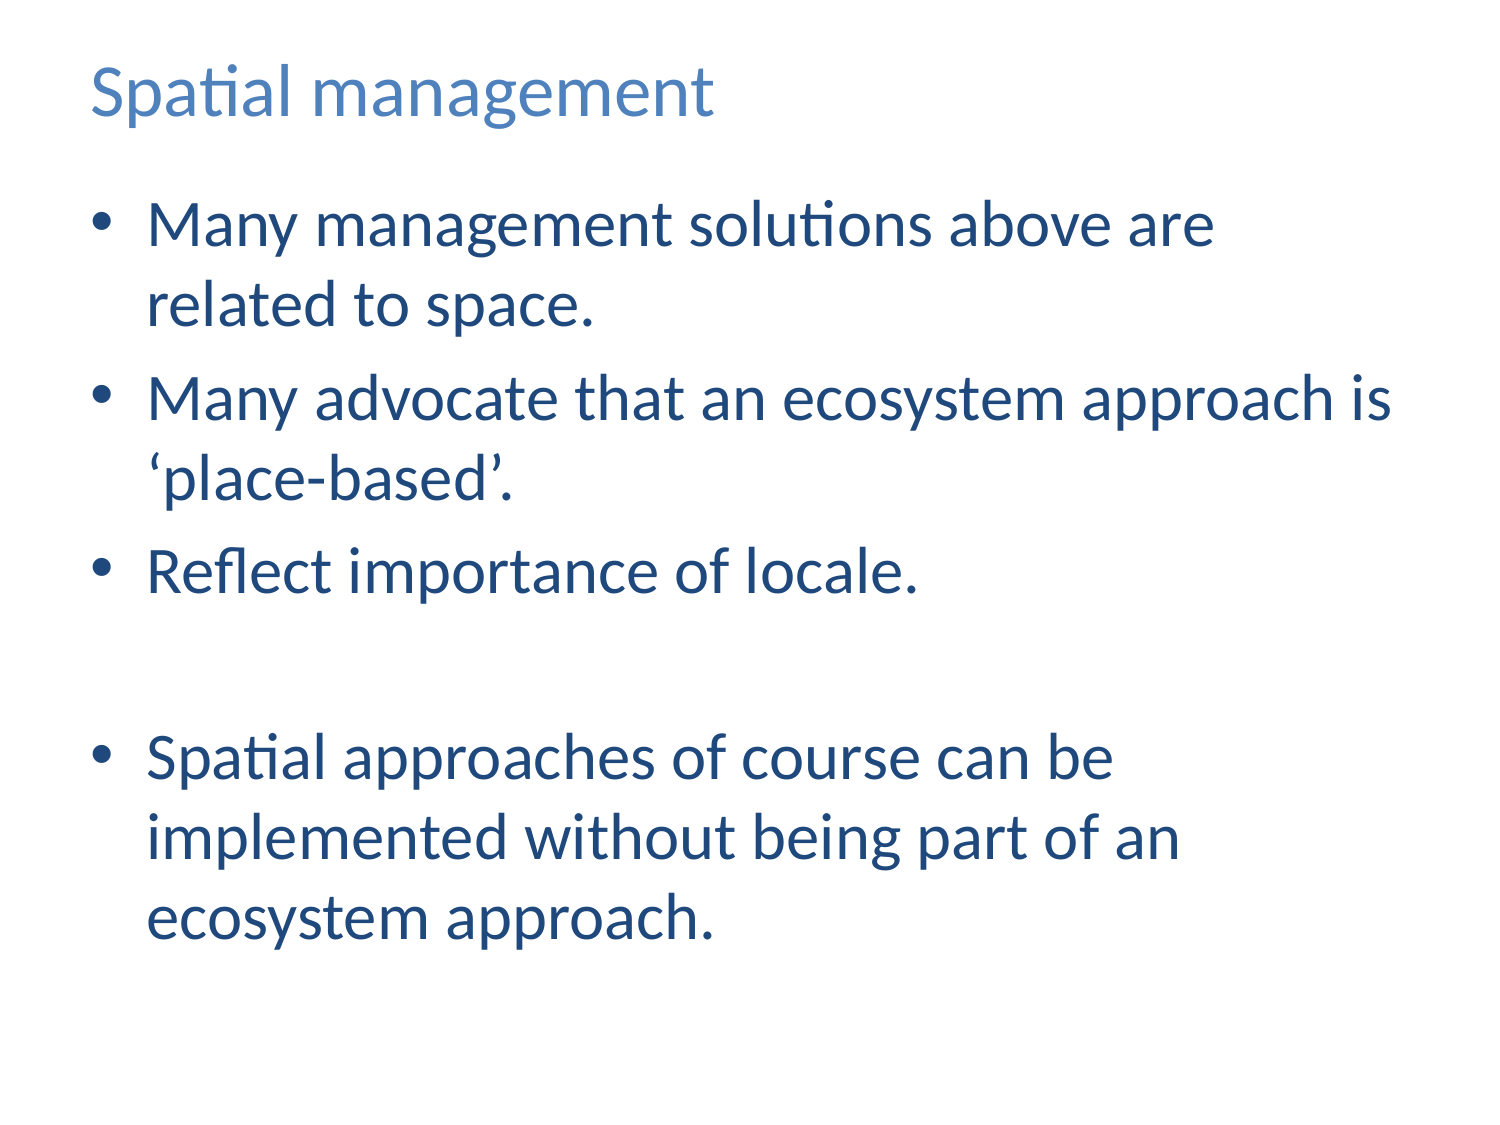

# Spatial management
Many management solutions above are related to space.
Many advocate that an ecosystem approach is ‘place-based’.
Reflect importance of locale.

Spatial approaches of course can be implemented without being part of an ecosystem approach.